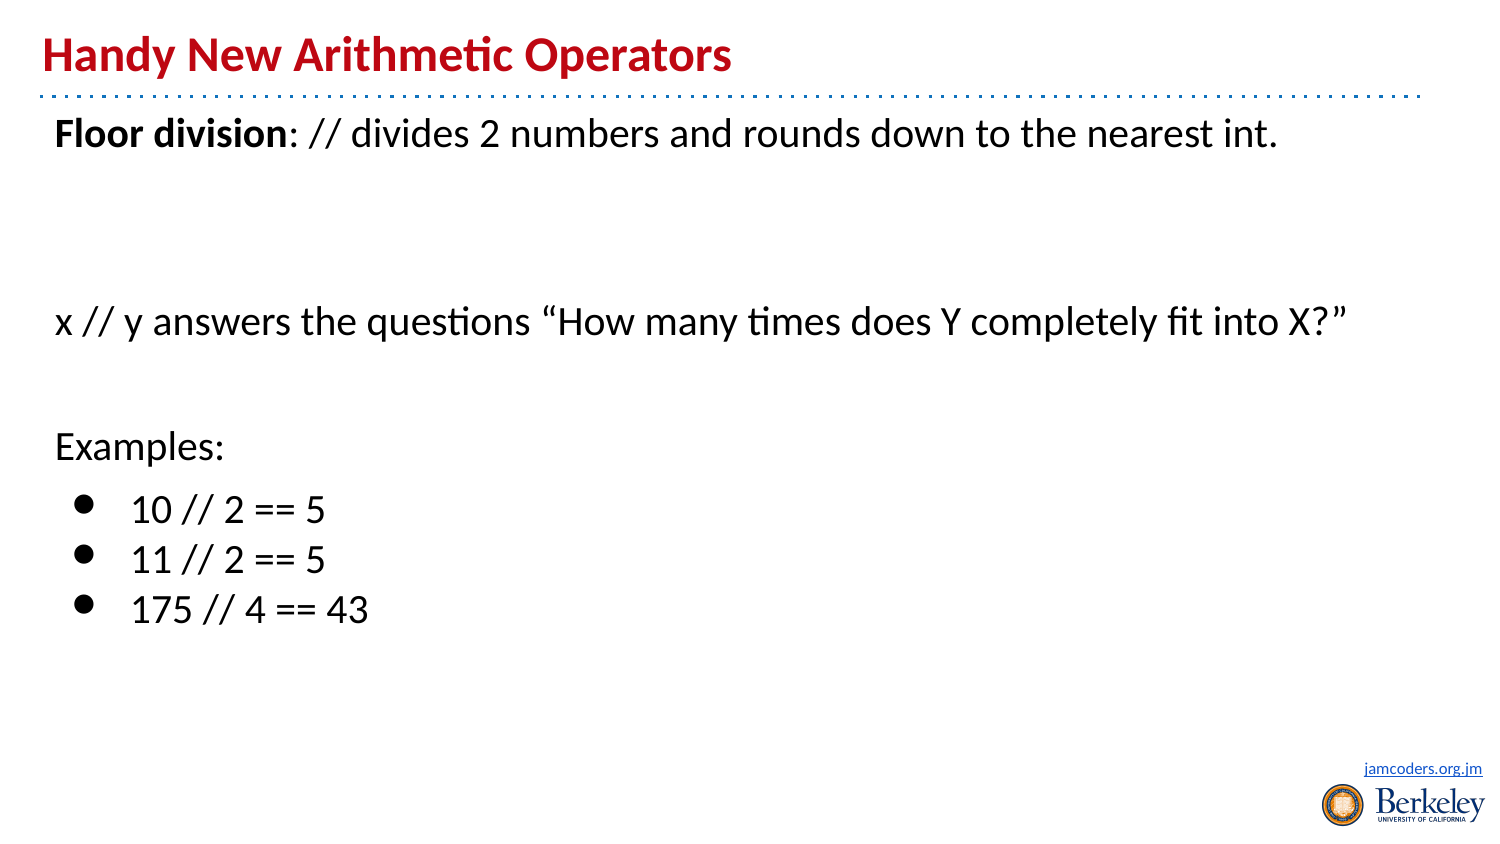

# Handy New Arithmetic Operators
Floor division: // divides 2 numbers and rounds down to the nearest int.

x // y answers the questions “How many times does Y completely fit into X?”

Examples:
10 // 2 == 5
11 // 2 == 5
175 // 4 == 43